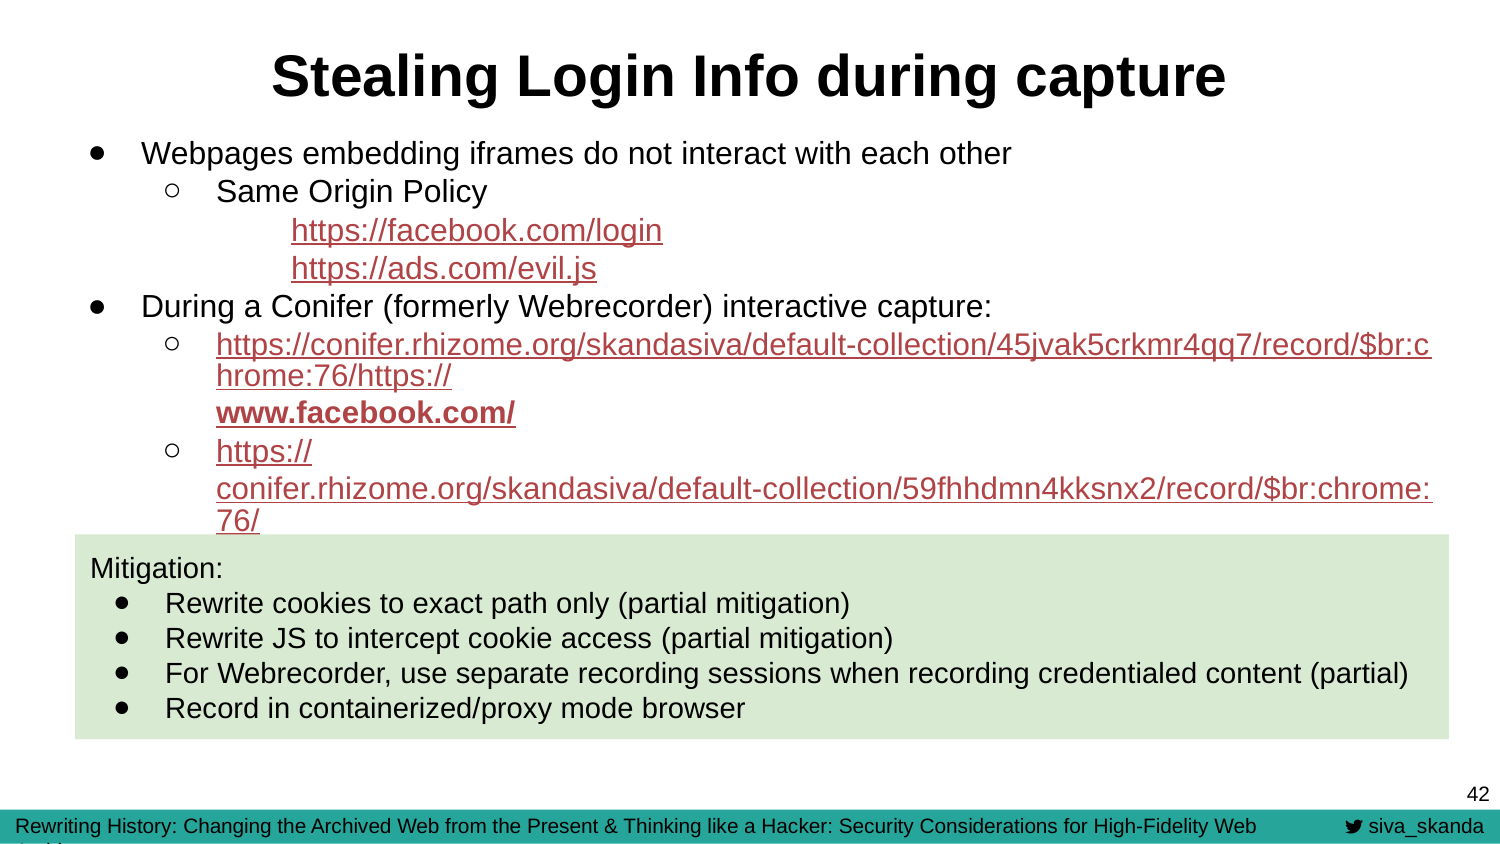

# Stealing Login Info during capture
Webpages embedding iframes do not interact with each other
Same Origin Policy
https://facebook.com/login
https://ads.com/evil.js
During a Conifer (formerly Webrecorder) interactive capture:
https://conifer.rhizome.org/skandasiva/default-collection/45jvak5crkmr4qq7/record/$br:chrome:76/https://www.facebook.com/
https://conifer.rhizome.org/skandasiva/default-collection/59fhhdmn4kksnx2/record/$br:chrome:76/https://ads.com/evil.js

Mitigation:
Rewrite cookies to exact path only (partial mitigation)
Rewrite JS to intercept cookie access (partial mitigation)
For Webrecorder, use separate recording sessions when recording credentialed content (partial)
Record in containerized/proxy mode browser
42